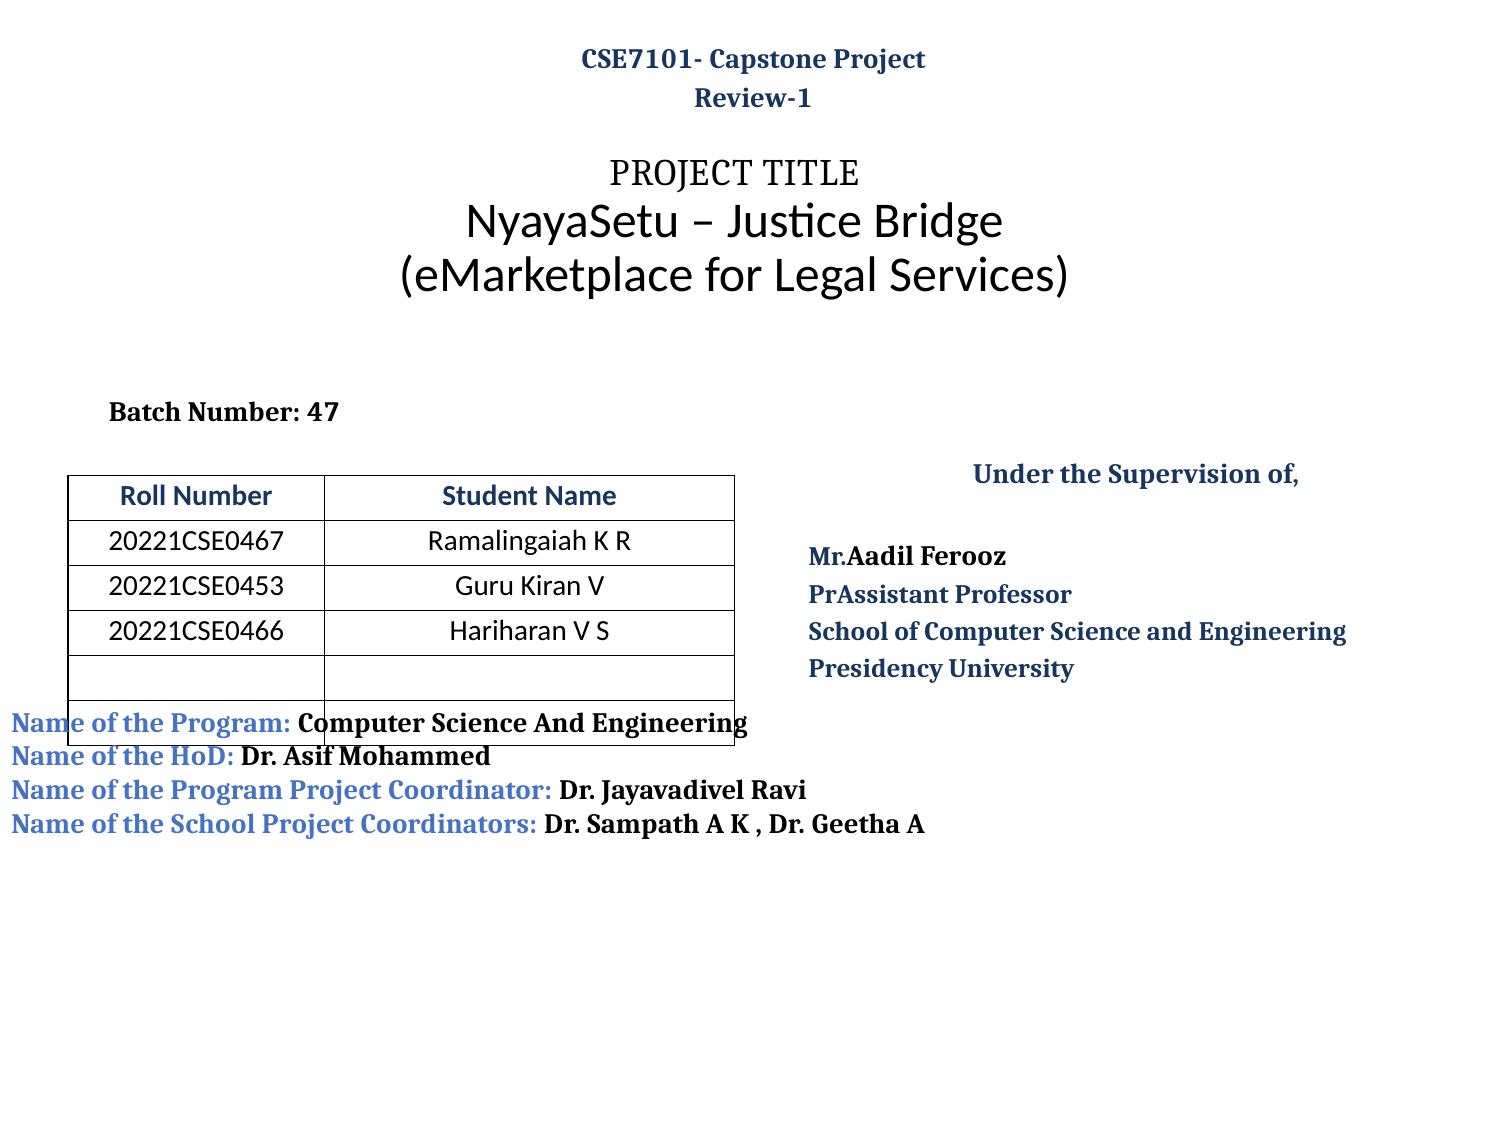

CSE7101- Capstone Project
Review-1
# PROJECT TITLE NyayaSetu – Justice Bridge (eMarketplace for Legal Services)
Batch Number: 47
Under the Supervision of,

Mr.Aadil Ferooz
PrAssistant Professor
School of Computer Science and Engineering
Presidency University

| Roll Number | Student Name |
| --- | --- |
| 20221CSE0467 | Ramalingaiah K R |
| 20221CSE0453 | Guru Kiran V |
| 20221CSE0466 | Hariharan V S |
|  |  |
|  |  |
Name of the Program: Computer Science And Engineering
Name of the HoD: Dr. Asif Mohammed
Name of the Program Project Coordinator: Dr. Jayavadivel Ravi
Name of the School Project Coordinators: Dr. Sampath A K , Dr. Geetha A